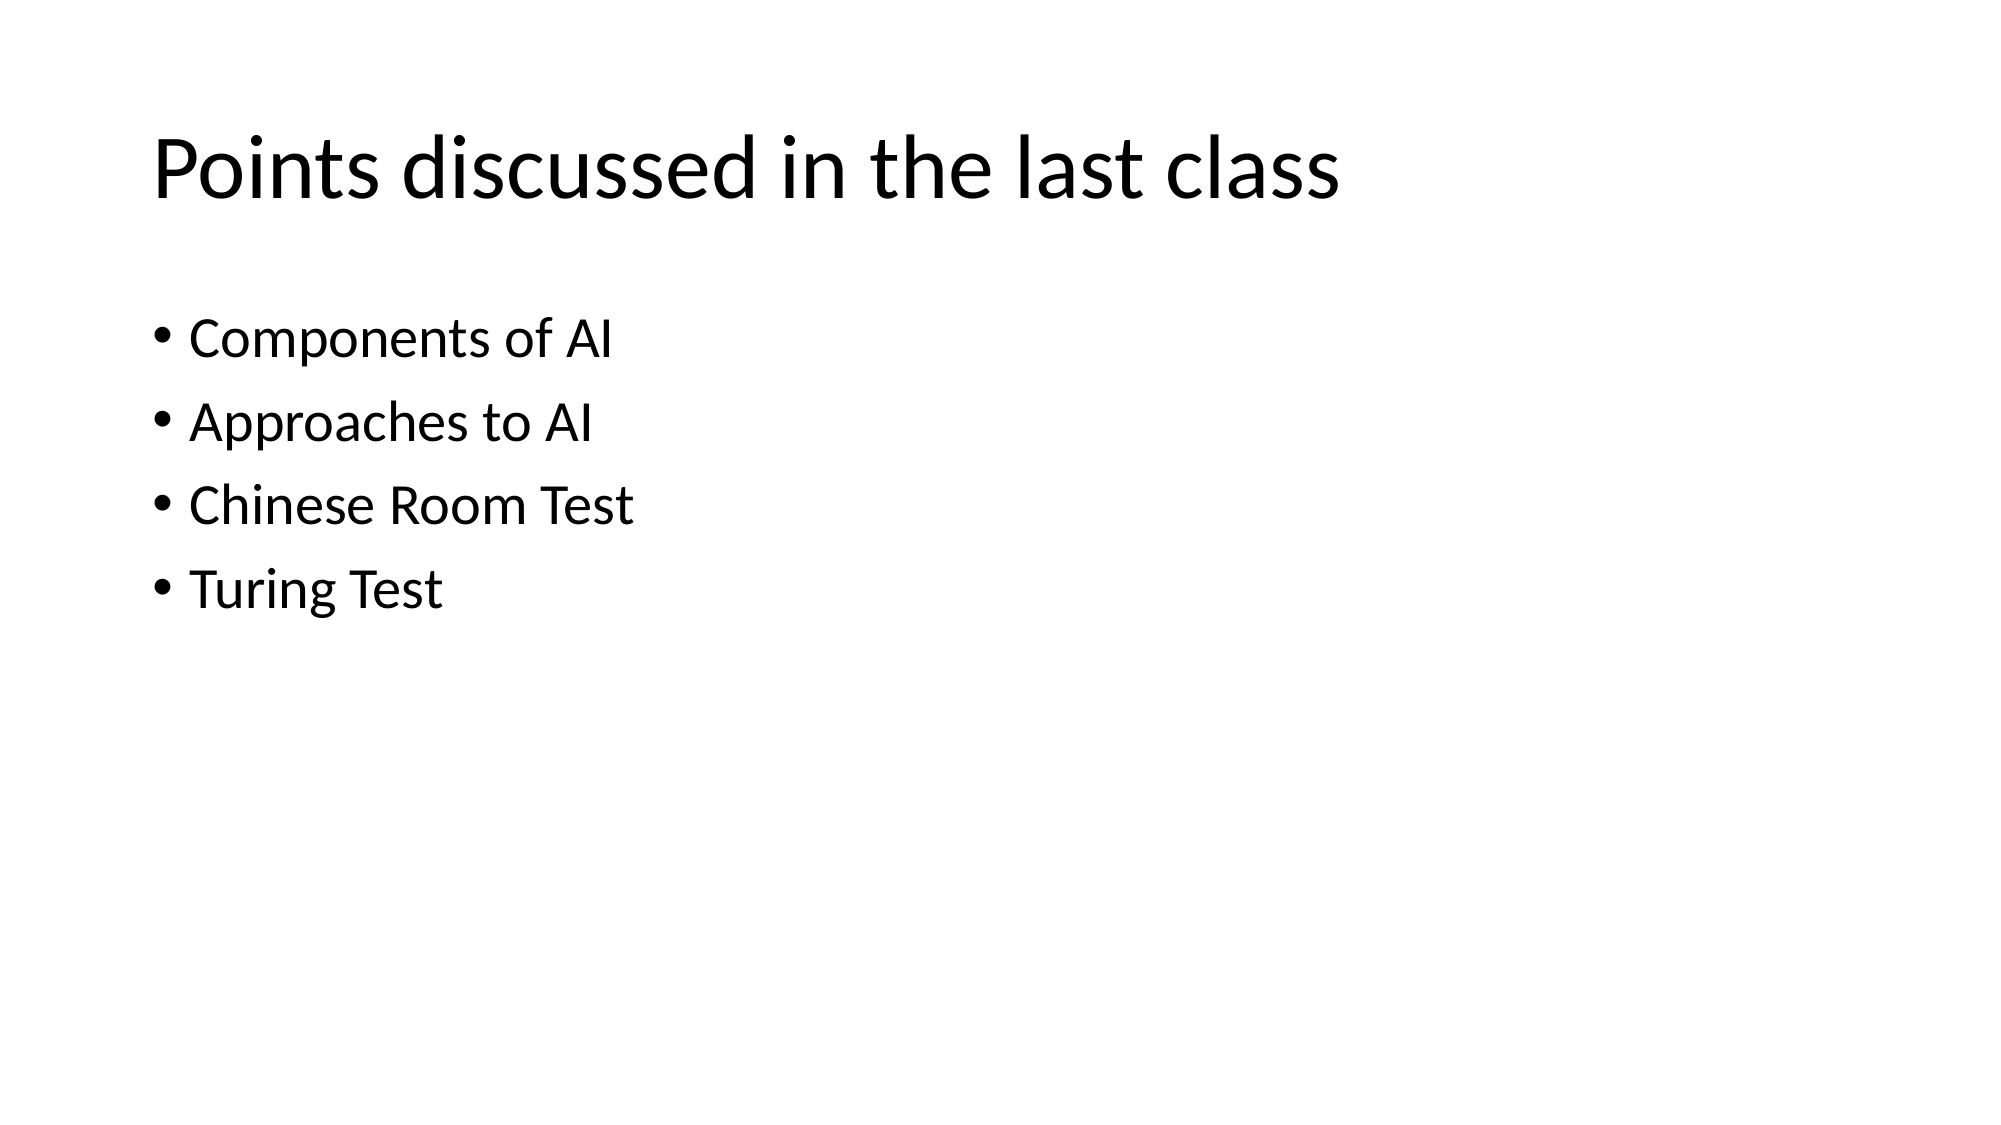

# Points discussed in the last class
Components of AI
Approaches to AI
Chinese Room Test
Turing Test